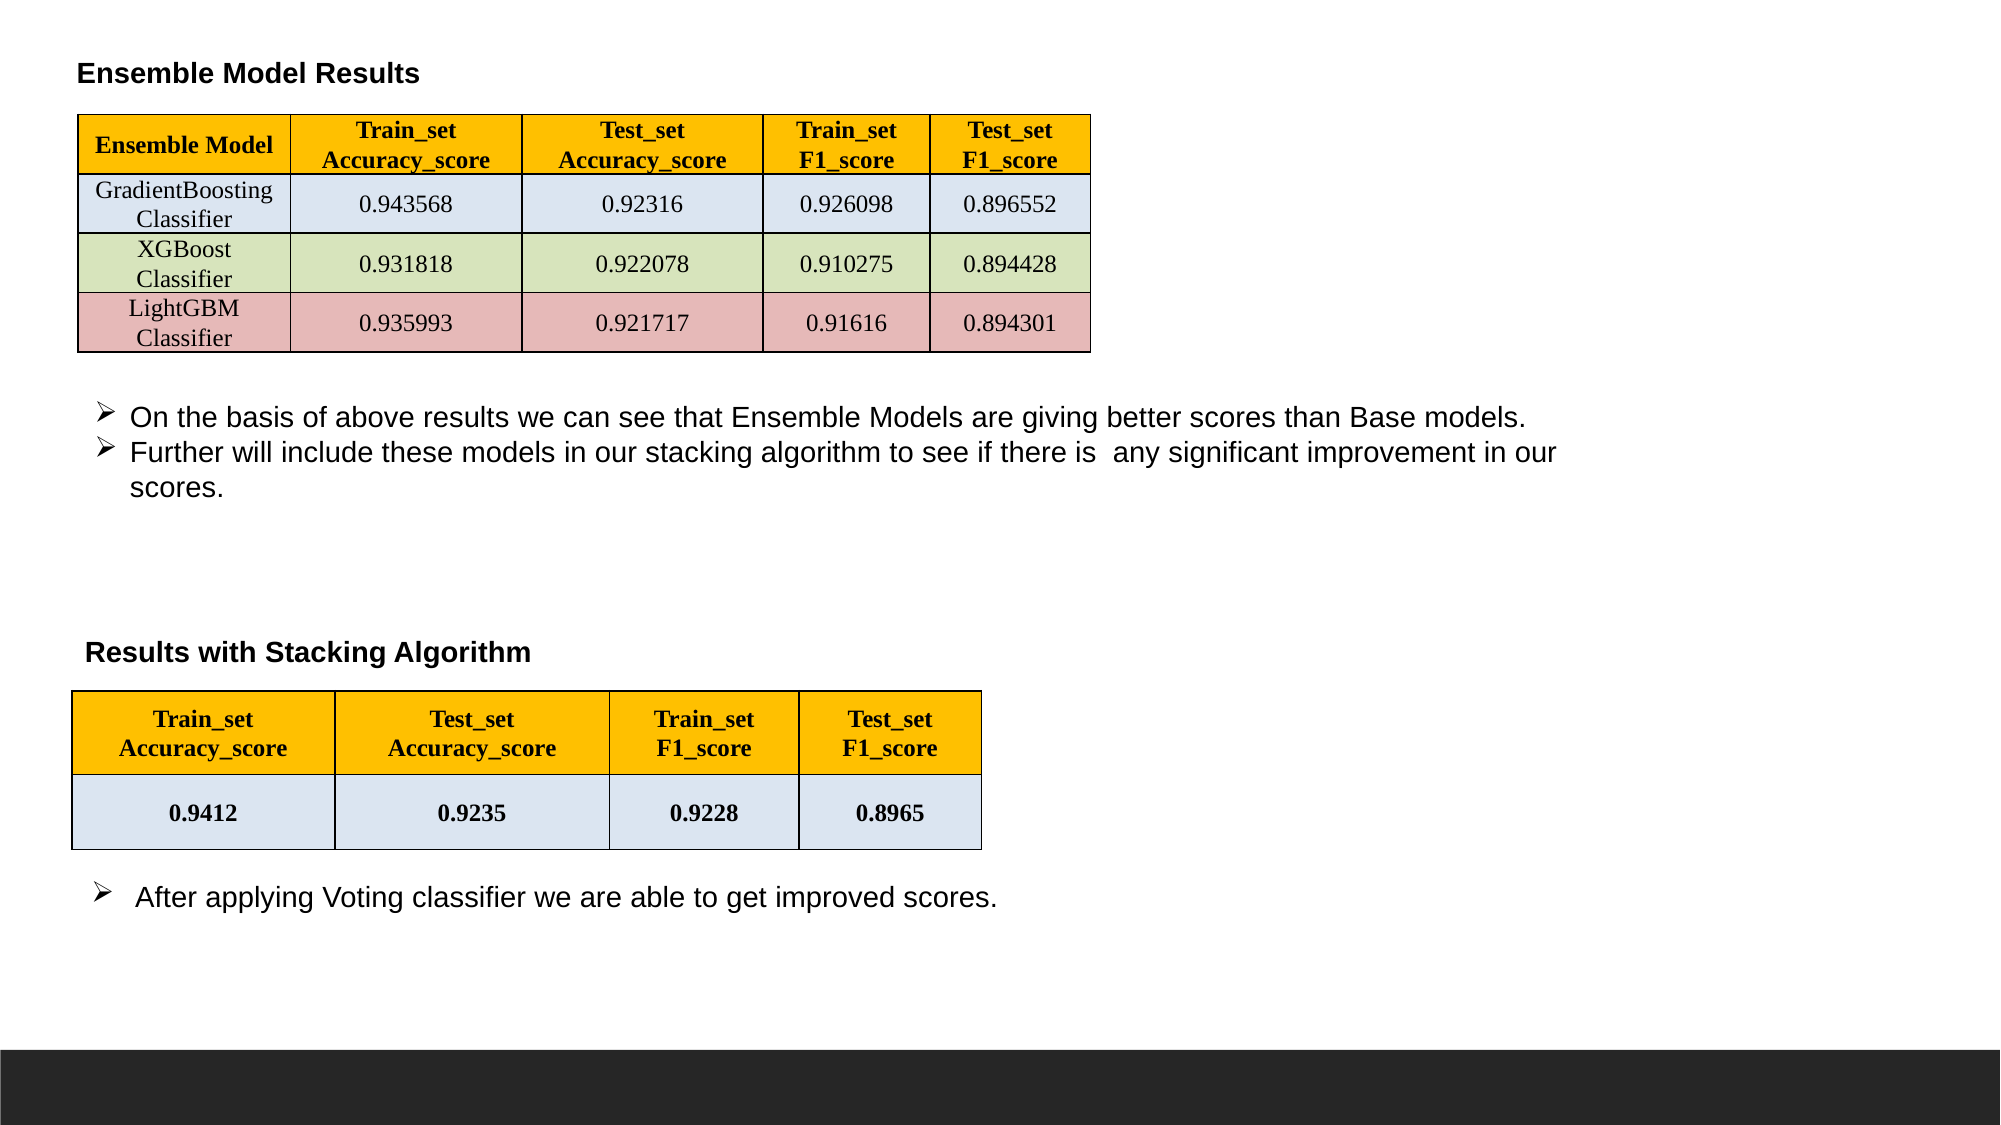

Ensemble Model Results

| Ensemble Model | Train\_set Accuracy\_score | Test\_set Accuracy\_score | Train\_set F1\_score | Test\_set F1\_score |
| --- | --- | --- | --- | --- |
| GradientBoosting Classifier | 0.943568 | 0.92316 | 0.926098 | 0.896552 |
| XGBoost Classifier | 0.931818 | 0.922078 | 0.910275 | 0.894428 |
| LightGBM Classifier | 0.935993 | 0.921717 | 0.91616 | 0.894301 |
On the basis of above results we can see that Ensemble Models are giving better scores than Base models.
Further will include these models in our stacking algorithm to see if there is  any significant improvement in our scores.

Results with Stacking Algorithm

| Train\_set Accuracy\_score | Test\_set Accuracy\_score | Train\_set F1\_score | Test\_set F1\_score |
| --- | --- | --- | --- |
| 0.9412 | 0.9235 | 0.9228 | 0.8965 |
 After applying Voting classifier we are able to get improved scores.